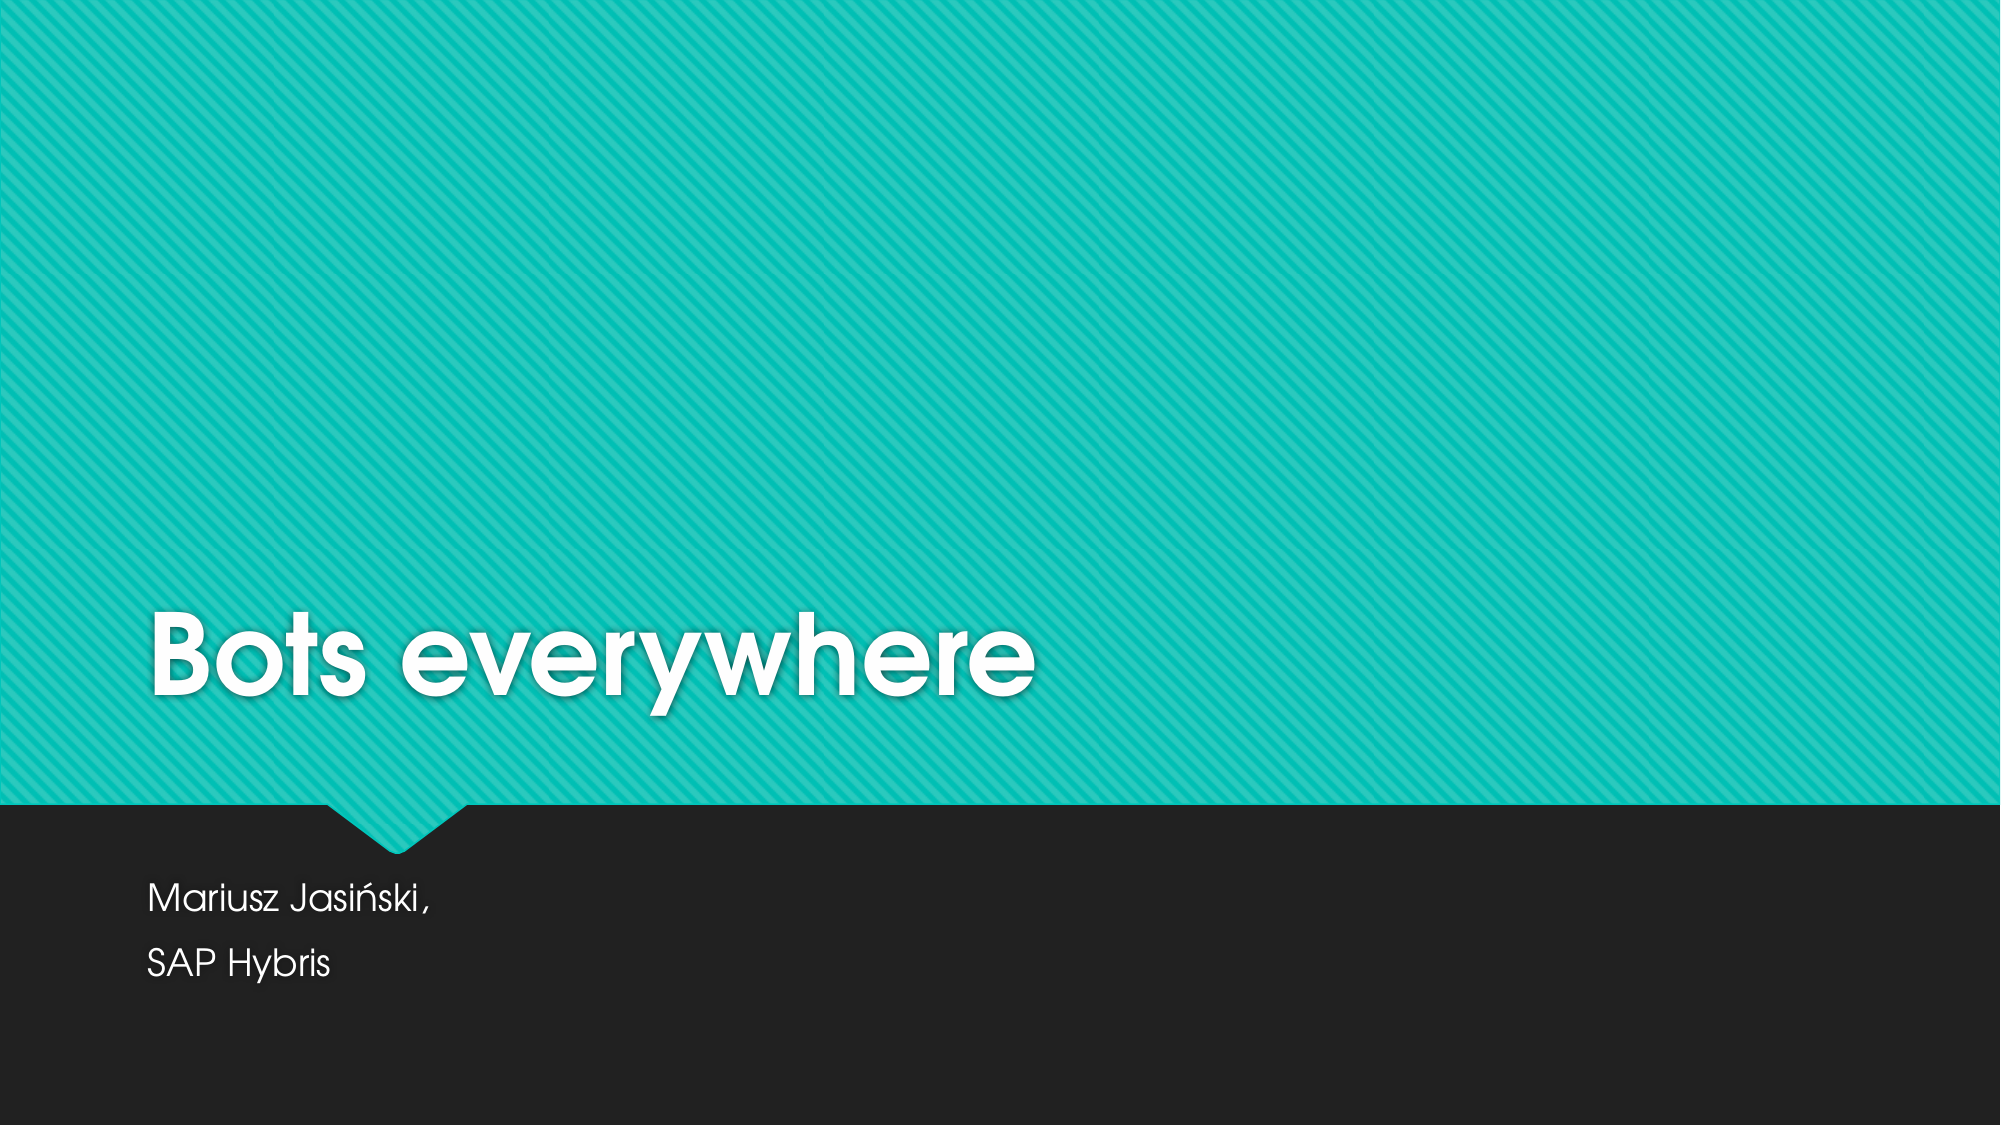

# Bots everywhere
Mariusz Jasiński,
SAP Hybris